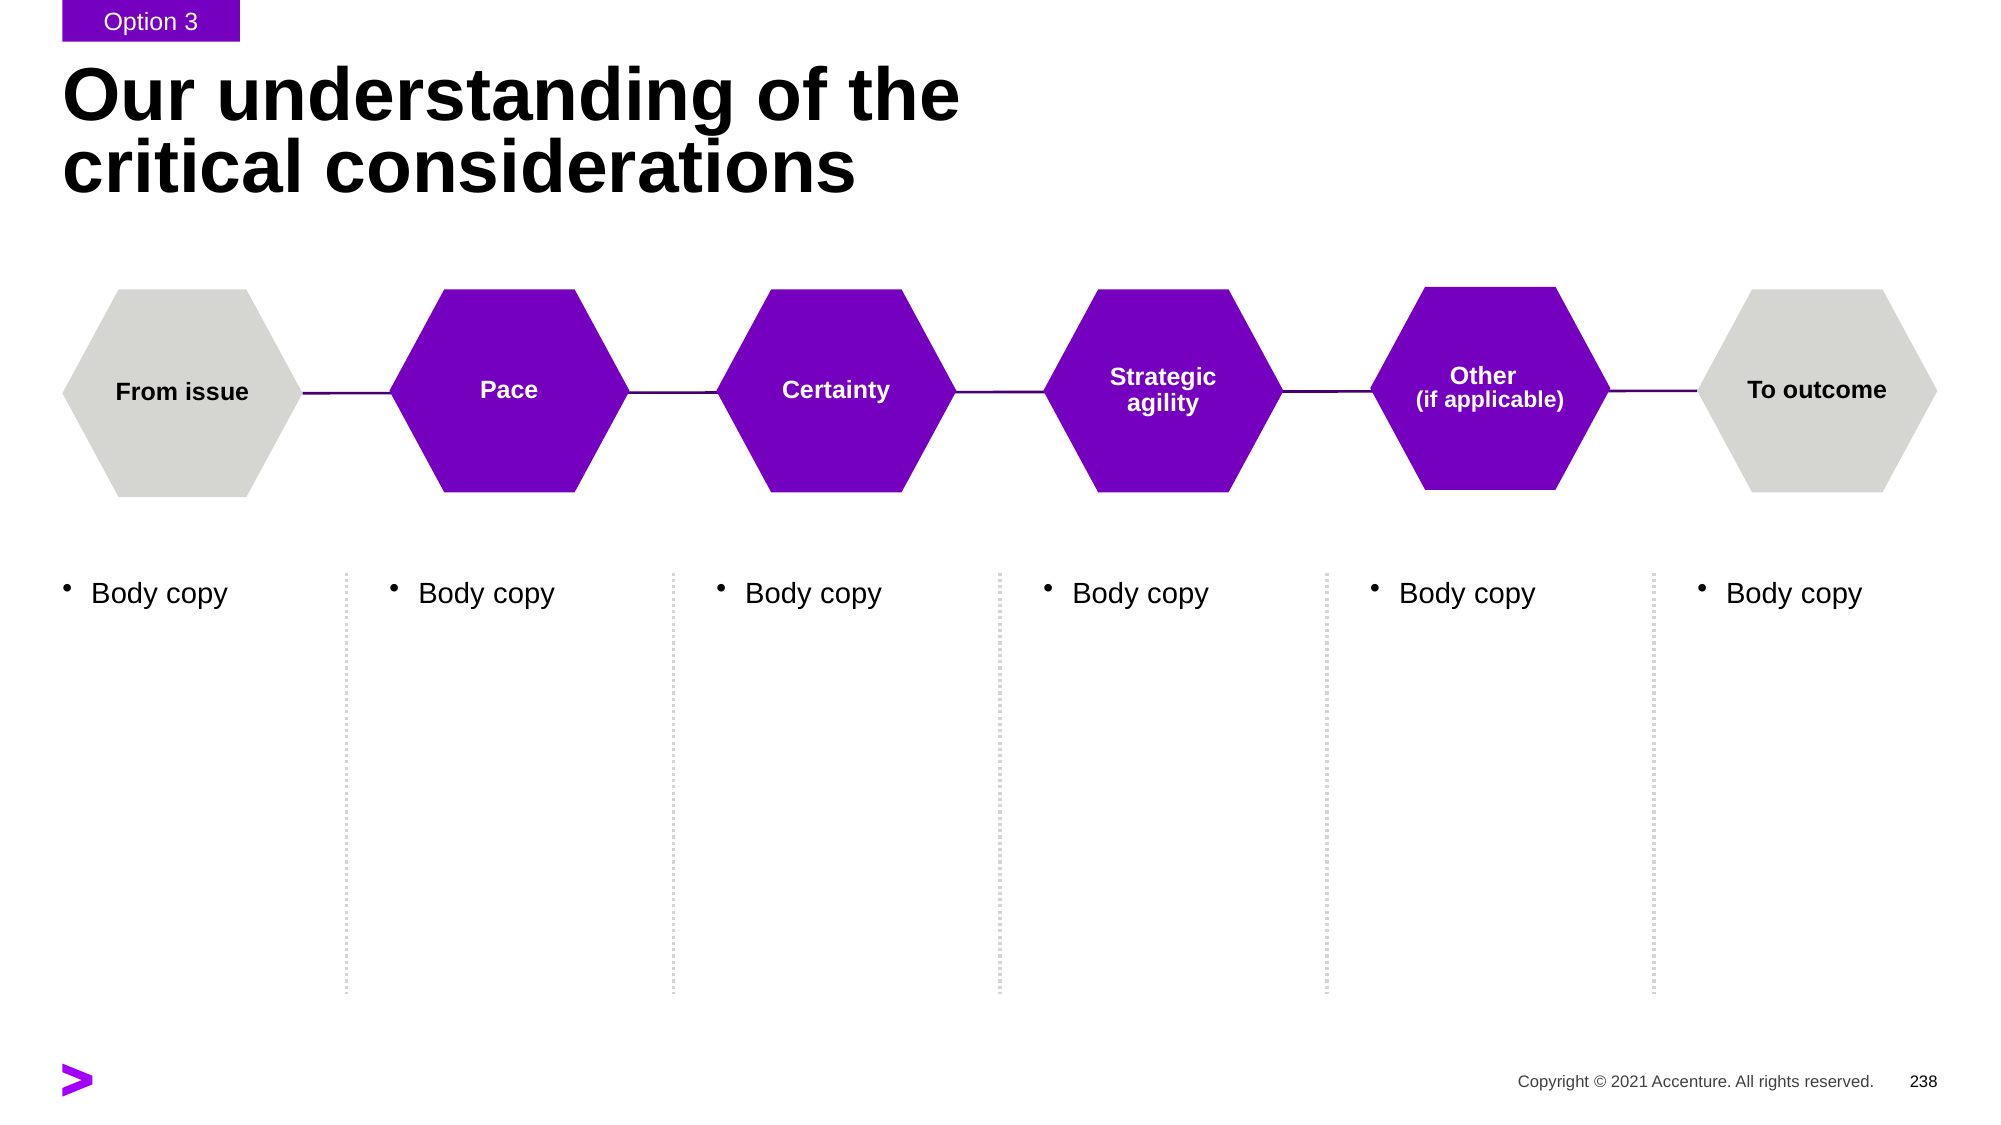

Option 3
# Our understanding of the critical considerations
Other
(if applicable)
From issue
Pace
Certainty
Strategic agility
To outcome
Body copy
Body copy
Body copy
Body copy
Body copy
Body copy
Copyright © 2021 Accenture. All rights reserved.
238